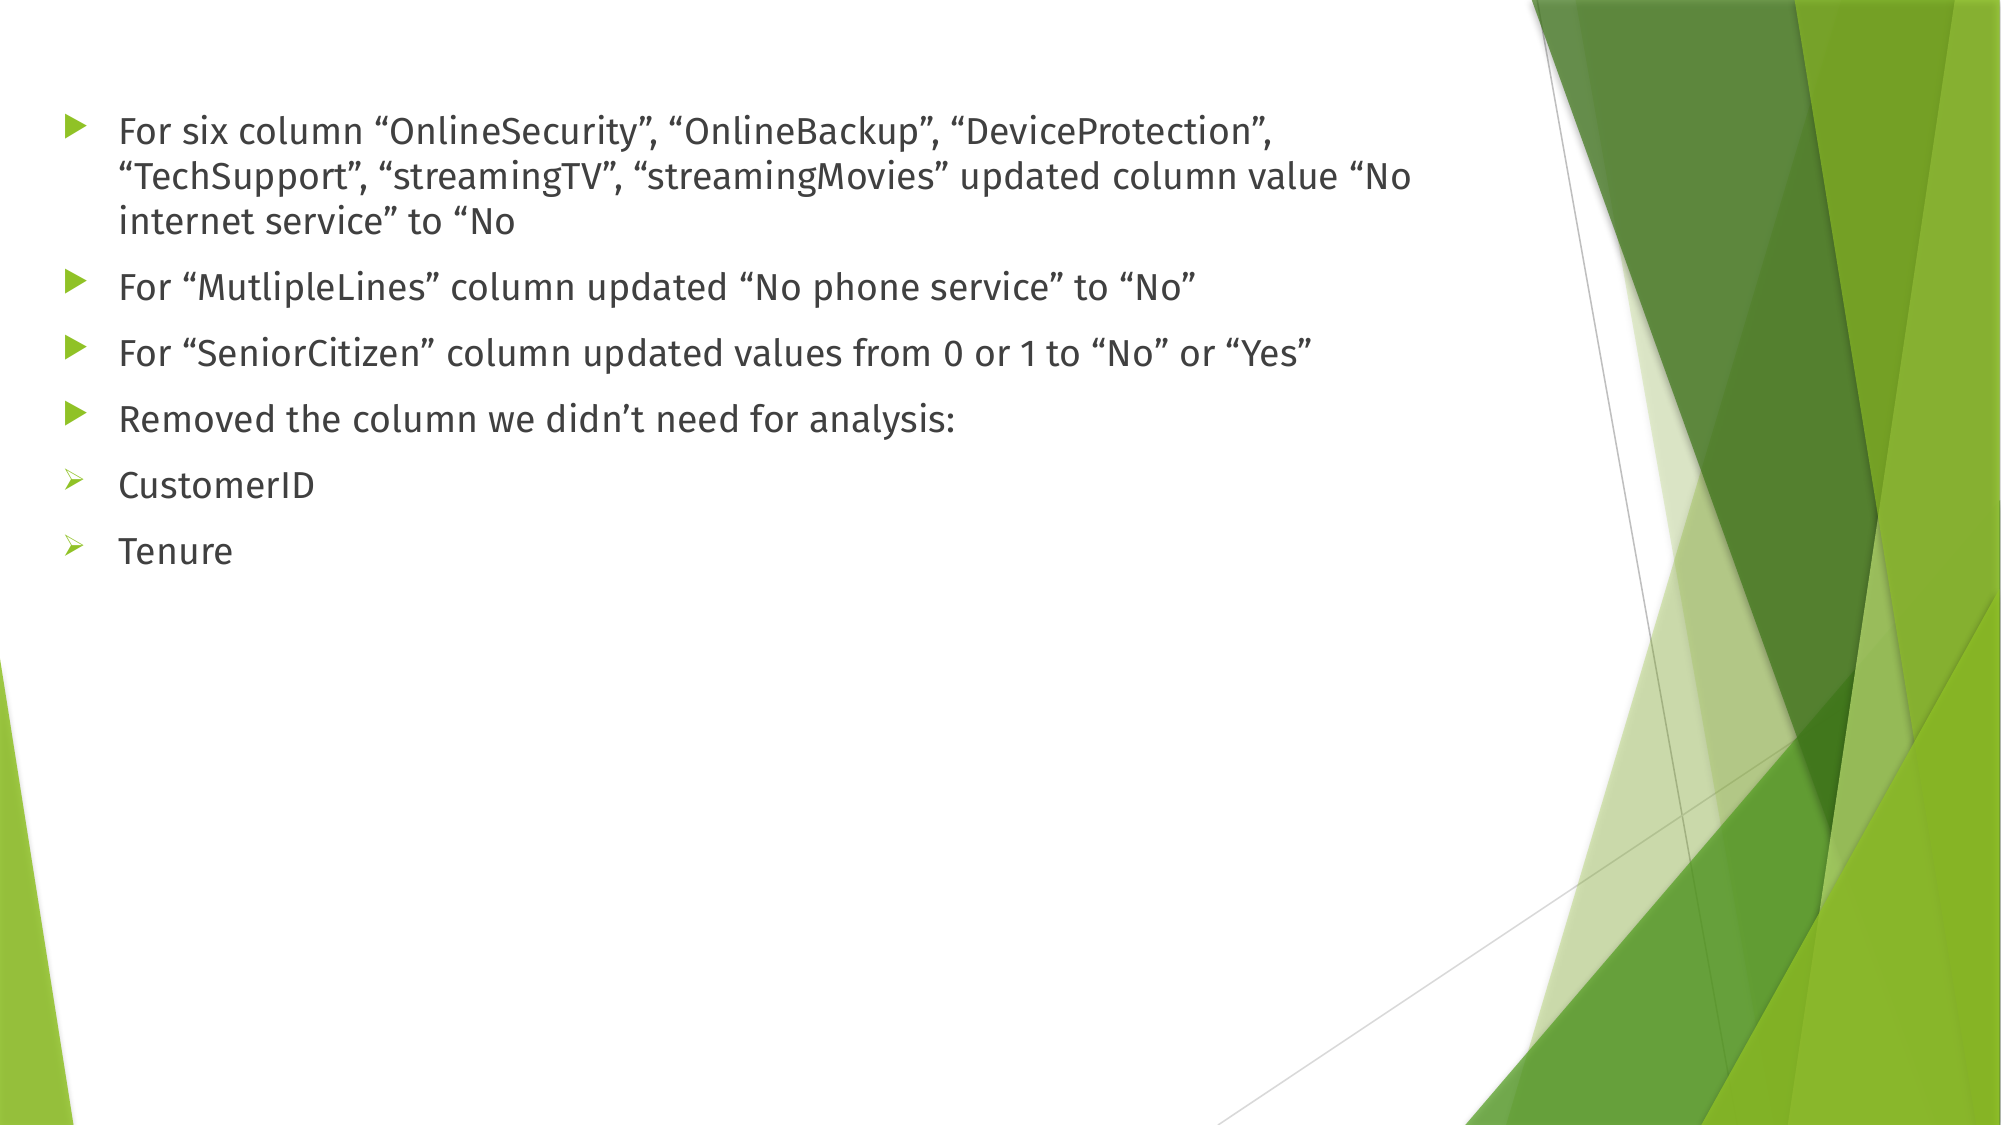

For six column “OnlineSecurity”, “OnlineBackup”, “DeviceProtection”, “TechSupport”, “streamingTV”, “streamingMovies” updated column value “No internet service” to “No
For “MutlipleLines” column updated “No phone service” to “No”
For “SeniorCitizen” column updated values from 0 or 1 to “No” or “Yes”
Removed the column we didn’t need for analysis:
CustomerID
Tenure